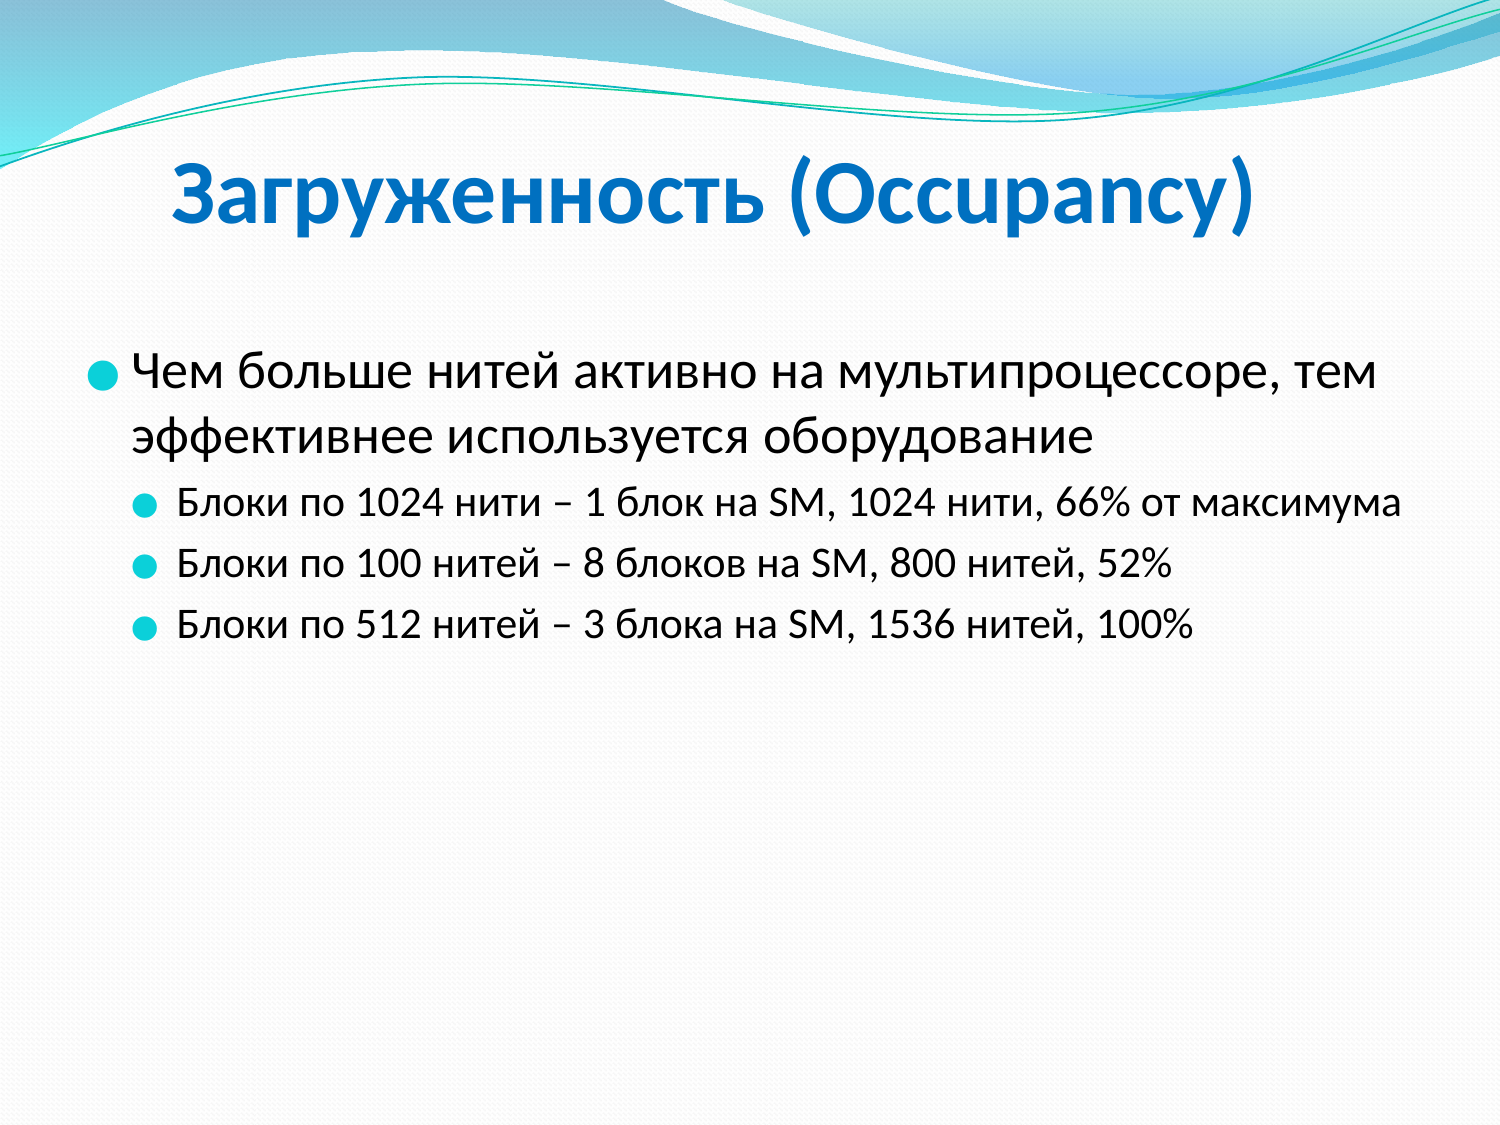

# Загруженность (Occupancy)
Чем больше нитей активно на мультипроцессоре, тем эффективнее используется оборудование
Блоки по 1024 нити – 1 блок на SM, 1024 нити, 66% от максимума
Блоки по 100 нитей – 8 блоков на SM, 800 нитей, 52%
Блоки по 512 нитей – 3 блока на SM, 1536 нитей, 100%